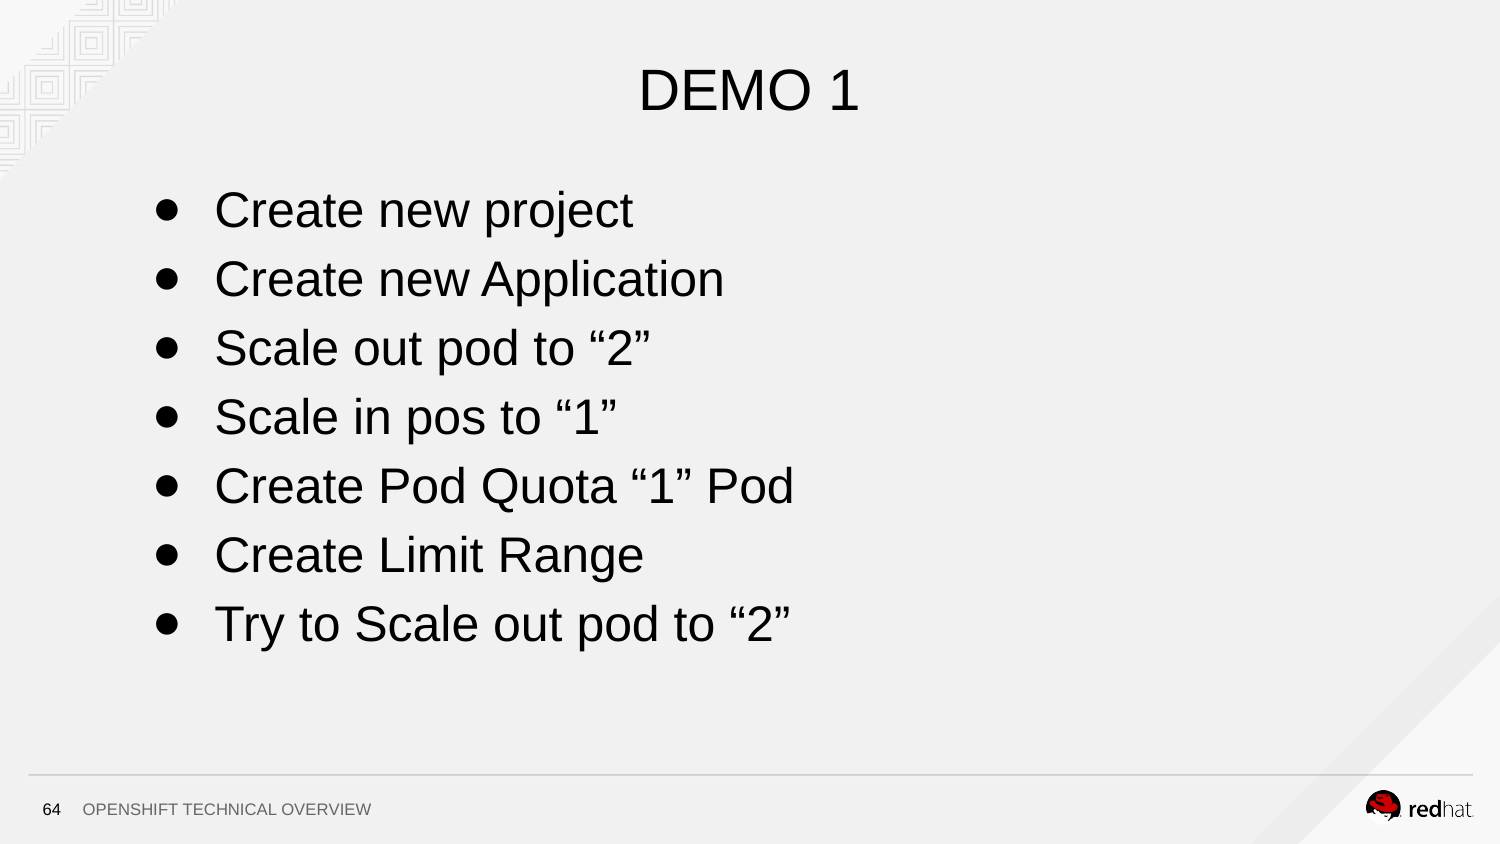

# DEMO 1
Create new project
Create new Application
Scale out pod to “2”
Scale in pos to “1”
Create Pod Quota “1” Pod
Create Limit Range
Try to Scale out pod to “2”
64